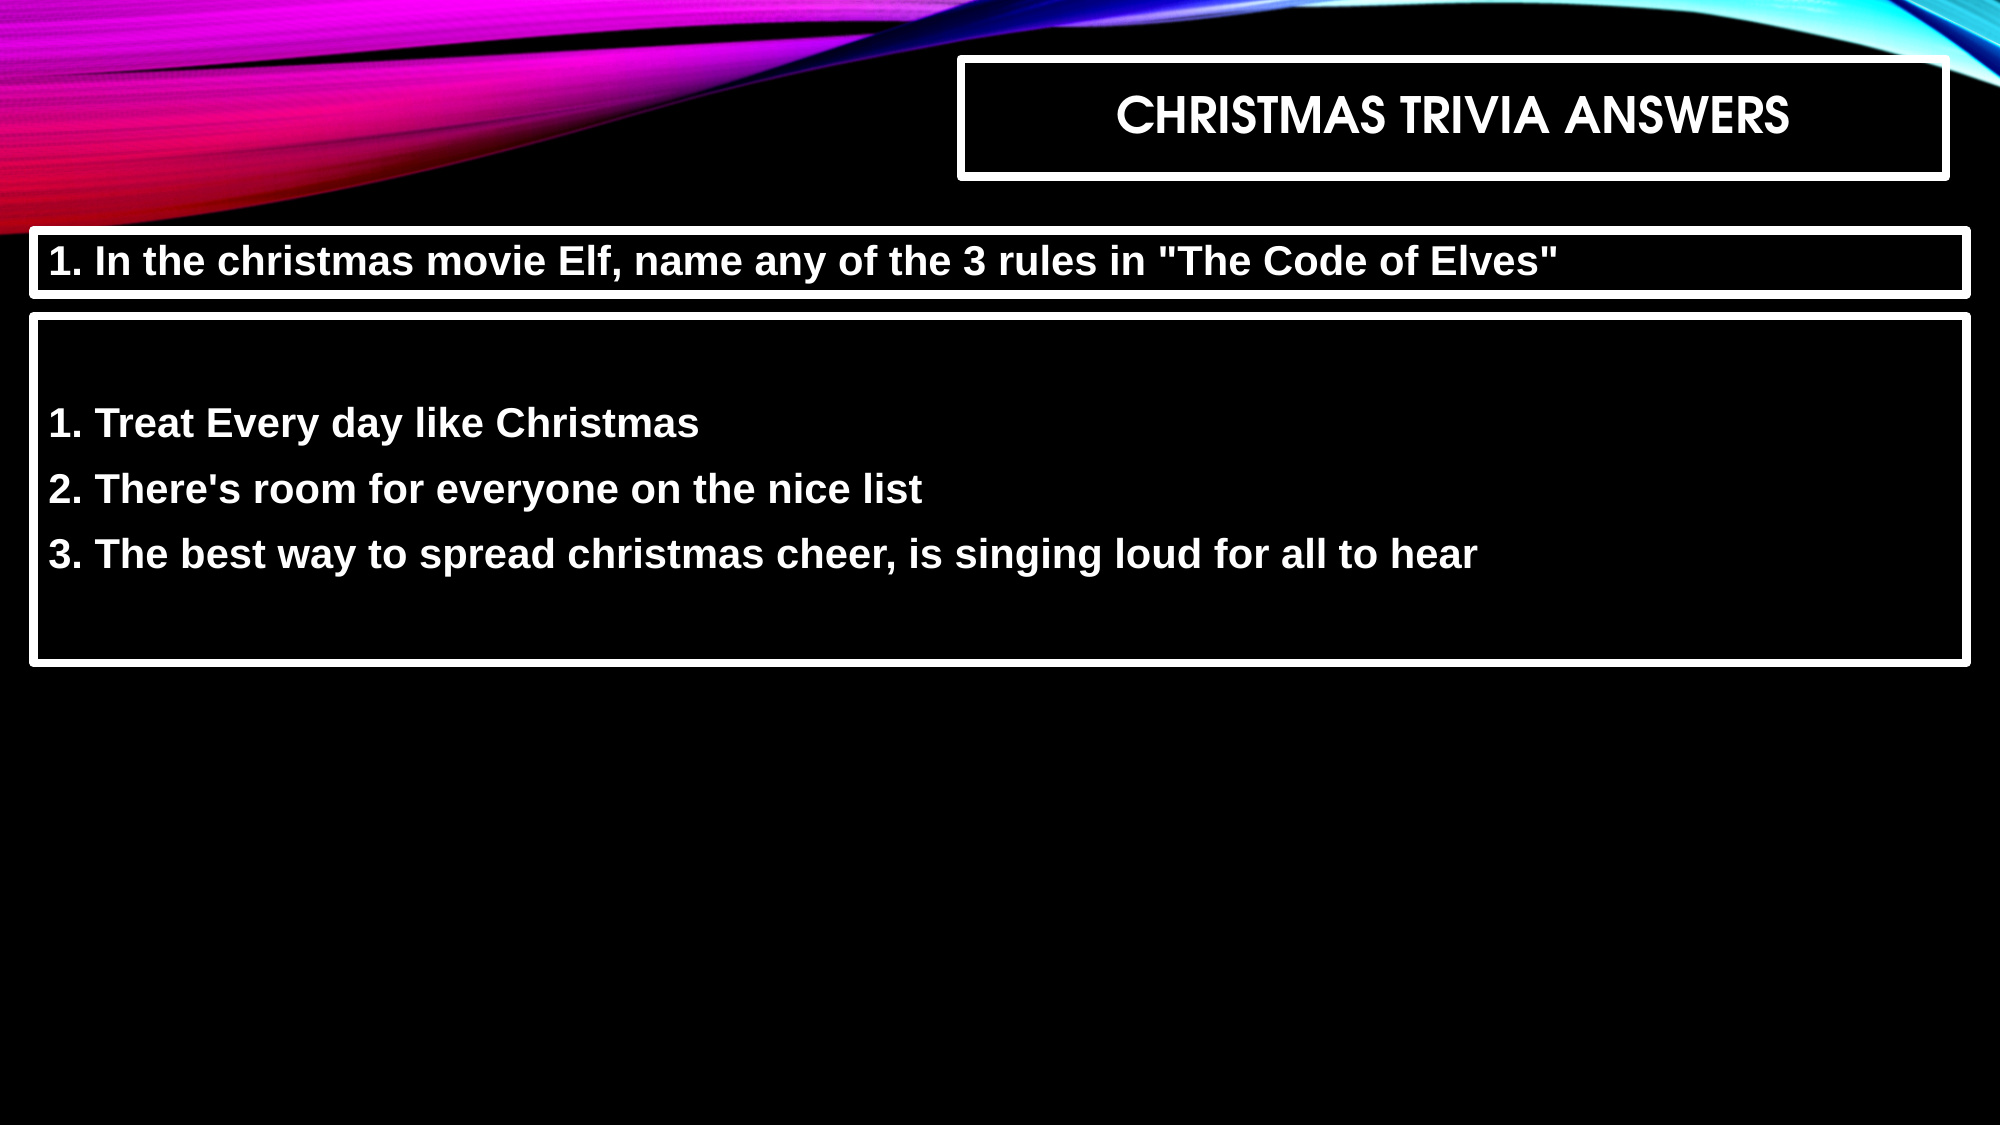

CHRISTMAS TRIVIA ANSWERS
1. In the christmas movie Elf, name any of the 3 rules in "The Code of Elves"
1. Treat Every day like Christmas
2. There's room for everyone on the nice list
3. The best way to spread christmas cheer, is singing loud for all to hear